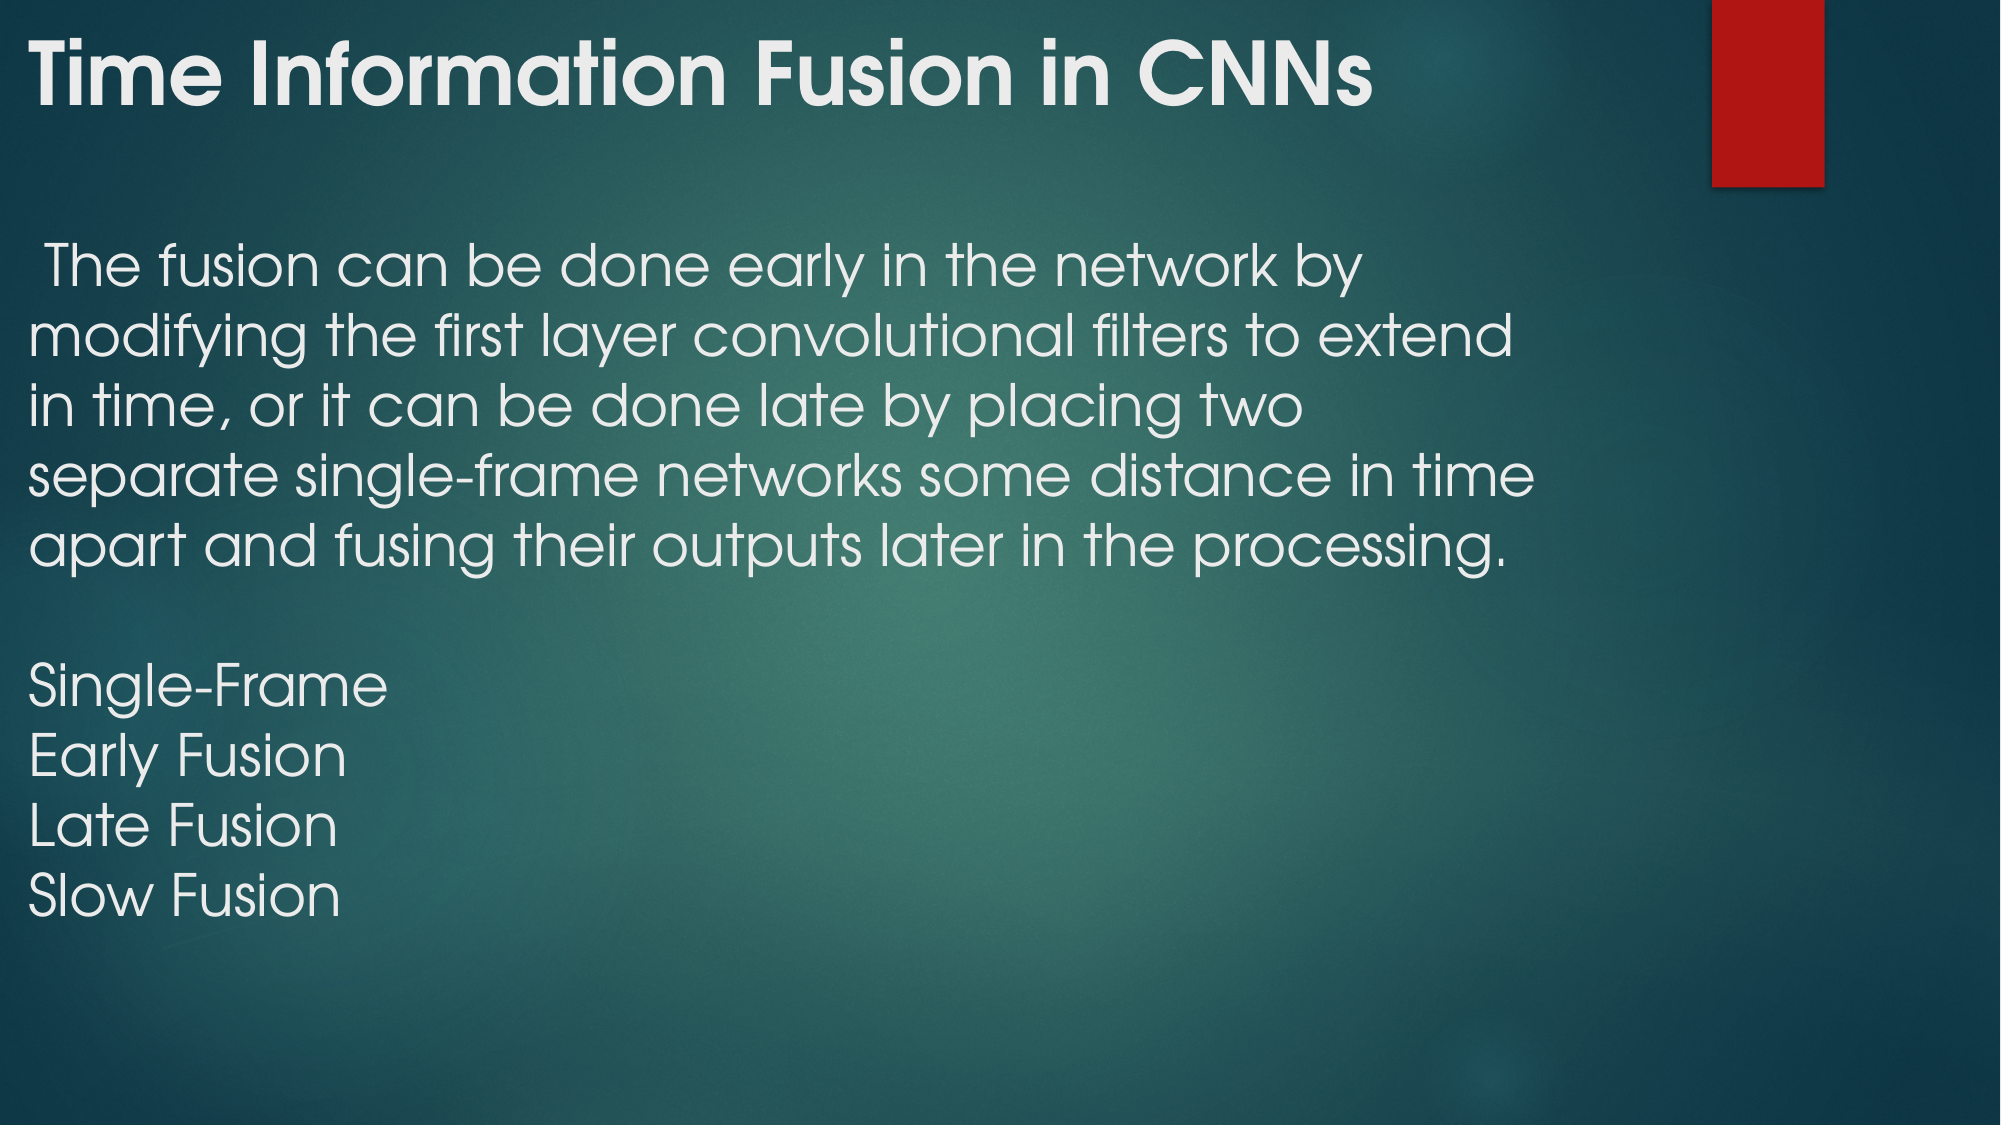

# Time Information Fusion in CNNs The fusion can be done early in the network by modifying the ﬁrst layer convolutional ﬁlters to extend in time, or it can be done late by placing two separate single-frame networks some distance in time apart and fusing their outputs later in the processing. Single-Frame Early Fusion Late Fusion Slow Fusion